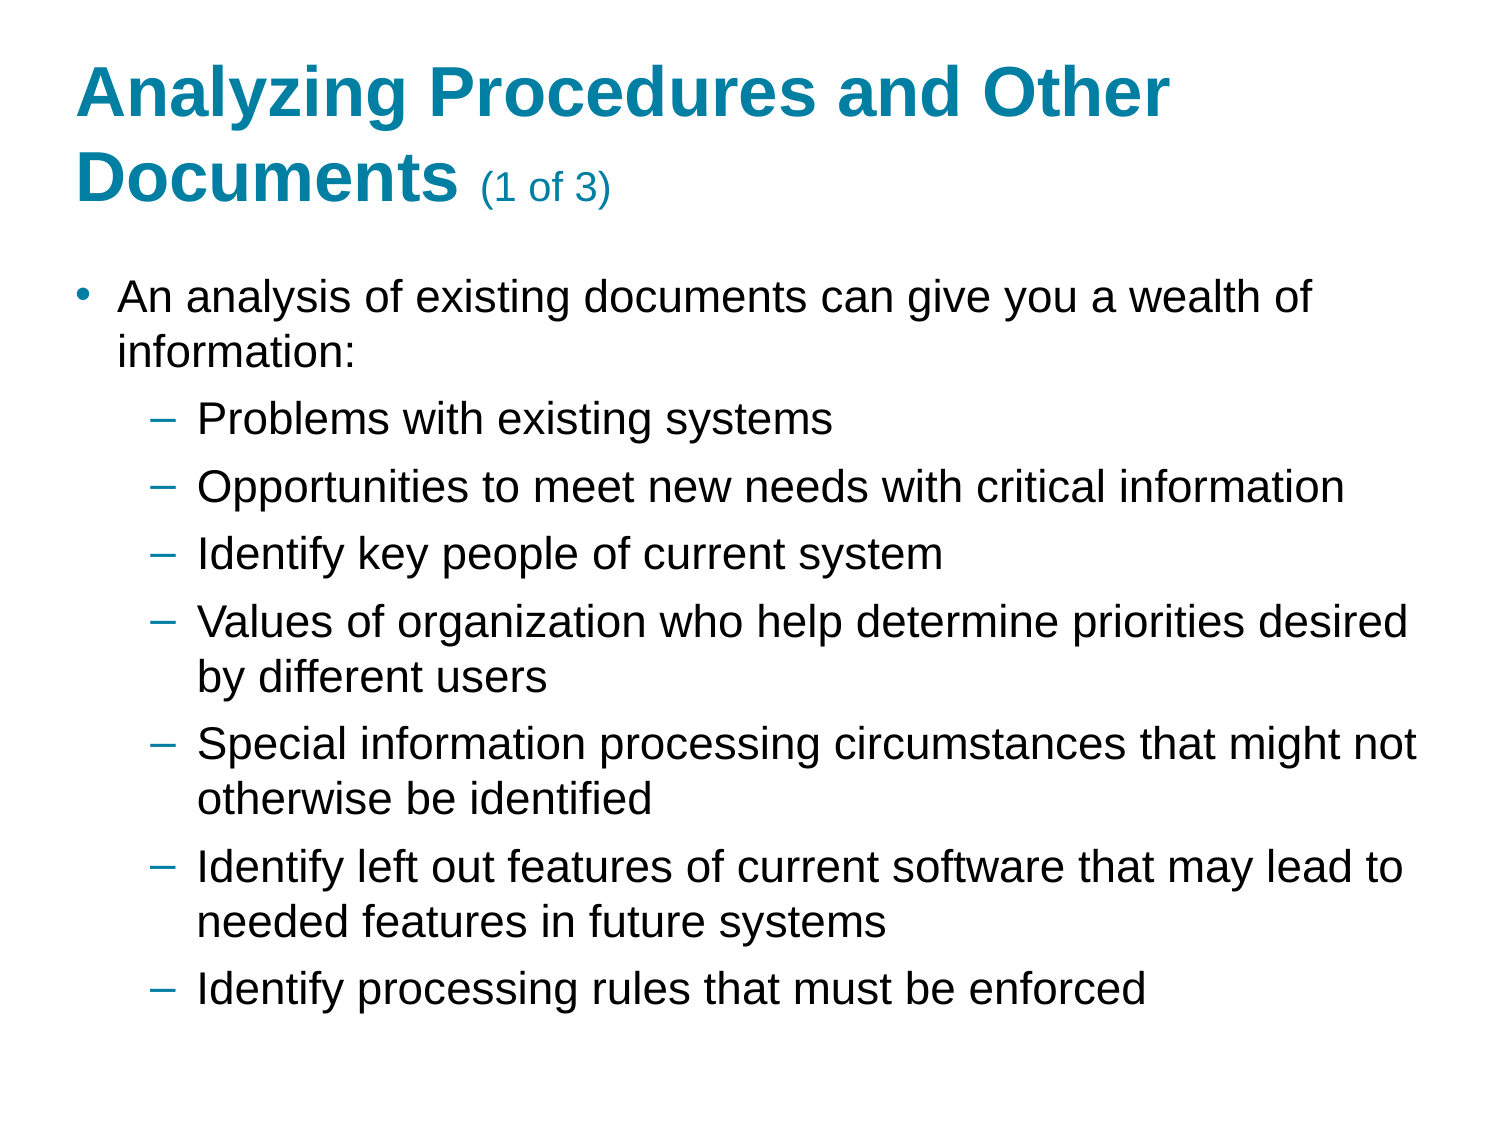

# Analyzing Procedures and Other Documents (1 of 3)
An analysis of existing documents can give you a wealth of information:
Problems with existing systems
Opportunities to meet new needs with critical information
Identify key people of current system
Values of organization who help determine priorities desired by different users
Special information processing circumstances that might not otherwise be identified
Identify left out features of current software that may lead to needed features in future systems
Identify processing rules that must be enforced